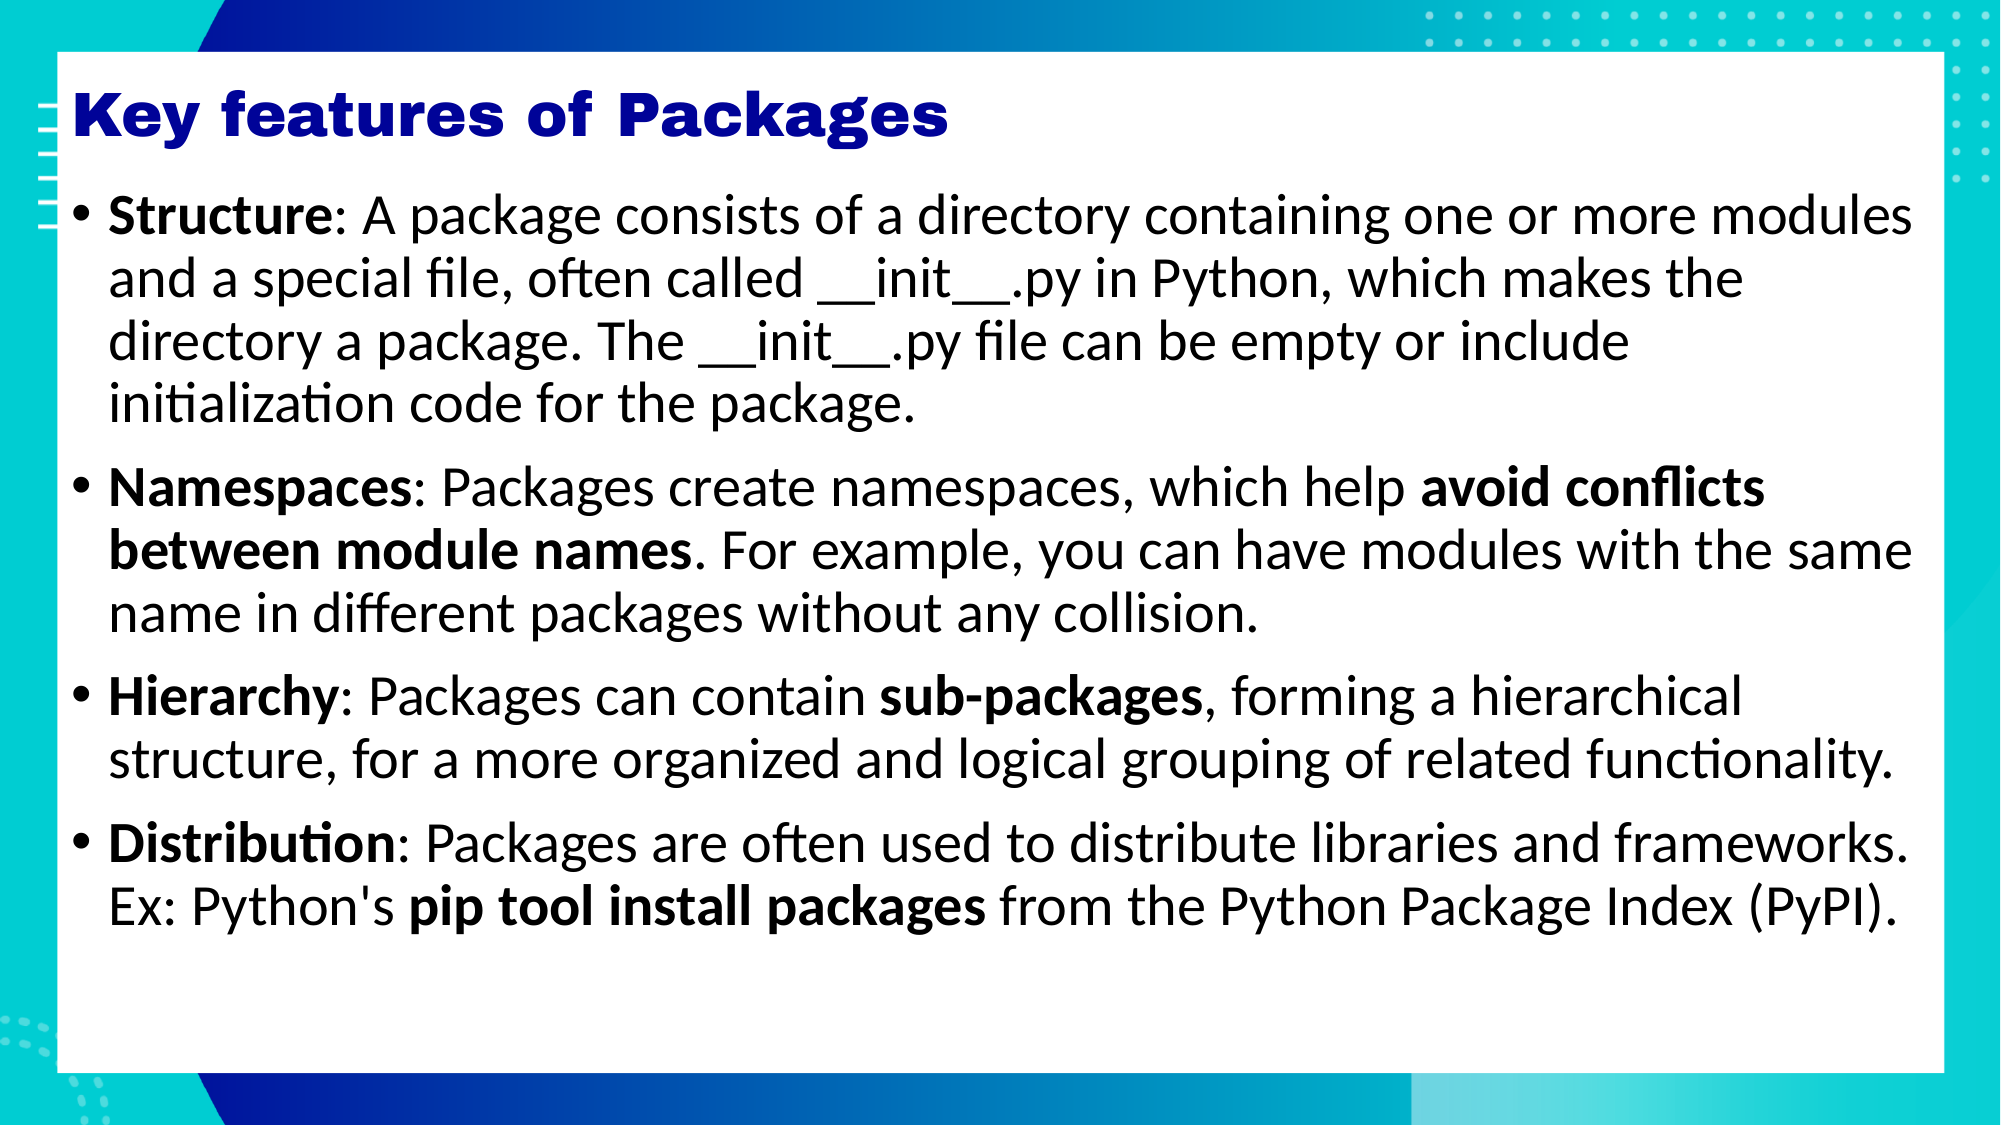

# Key features of Packages
Structure: A package consists of a directory containing one or more modules and a special file, often called __init__.py in Python, which makes the directory a package. The __init__.py file can be empty or include initialization code for the package.
Namespaces: Packages create namespaces, which help avoid conflicts between module names. For example, you can have modules with the same name in different packages without any collision.
Hierarchy: Packages can contain sub-packages, forming a hierarchical structure, for a more organized and logical grouping of related functionality.
Distribution: Packages are often used to distribute libraries and frameworks. Ex: Python's pip tool install packages from the Python Package Index (PyPI).